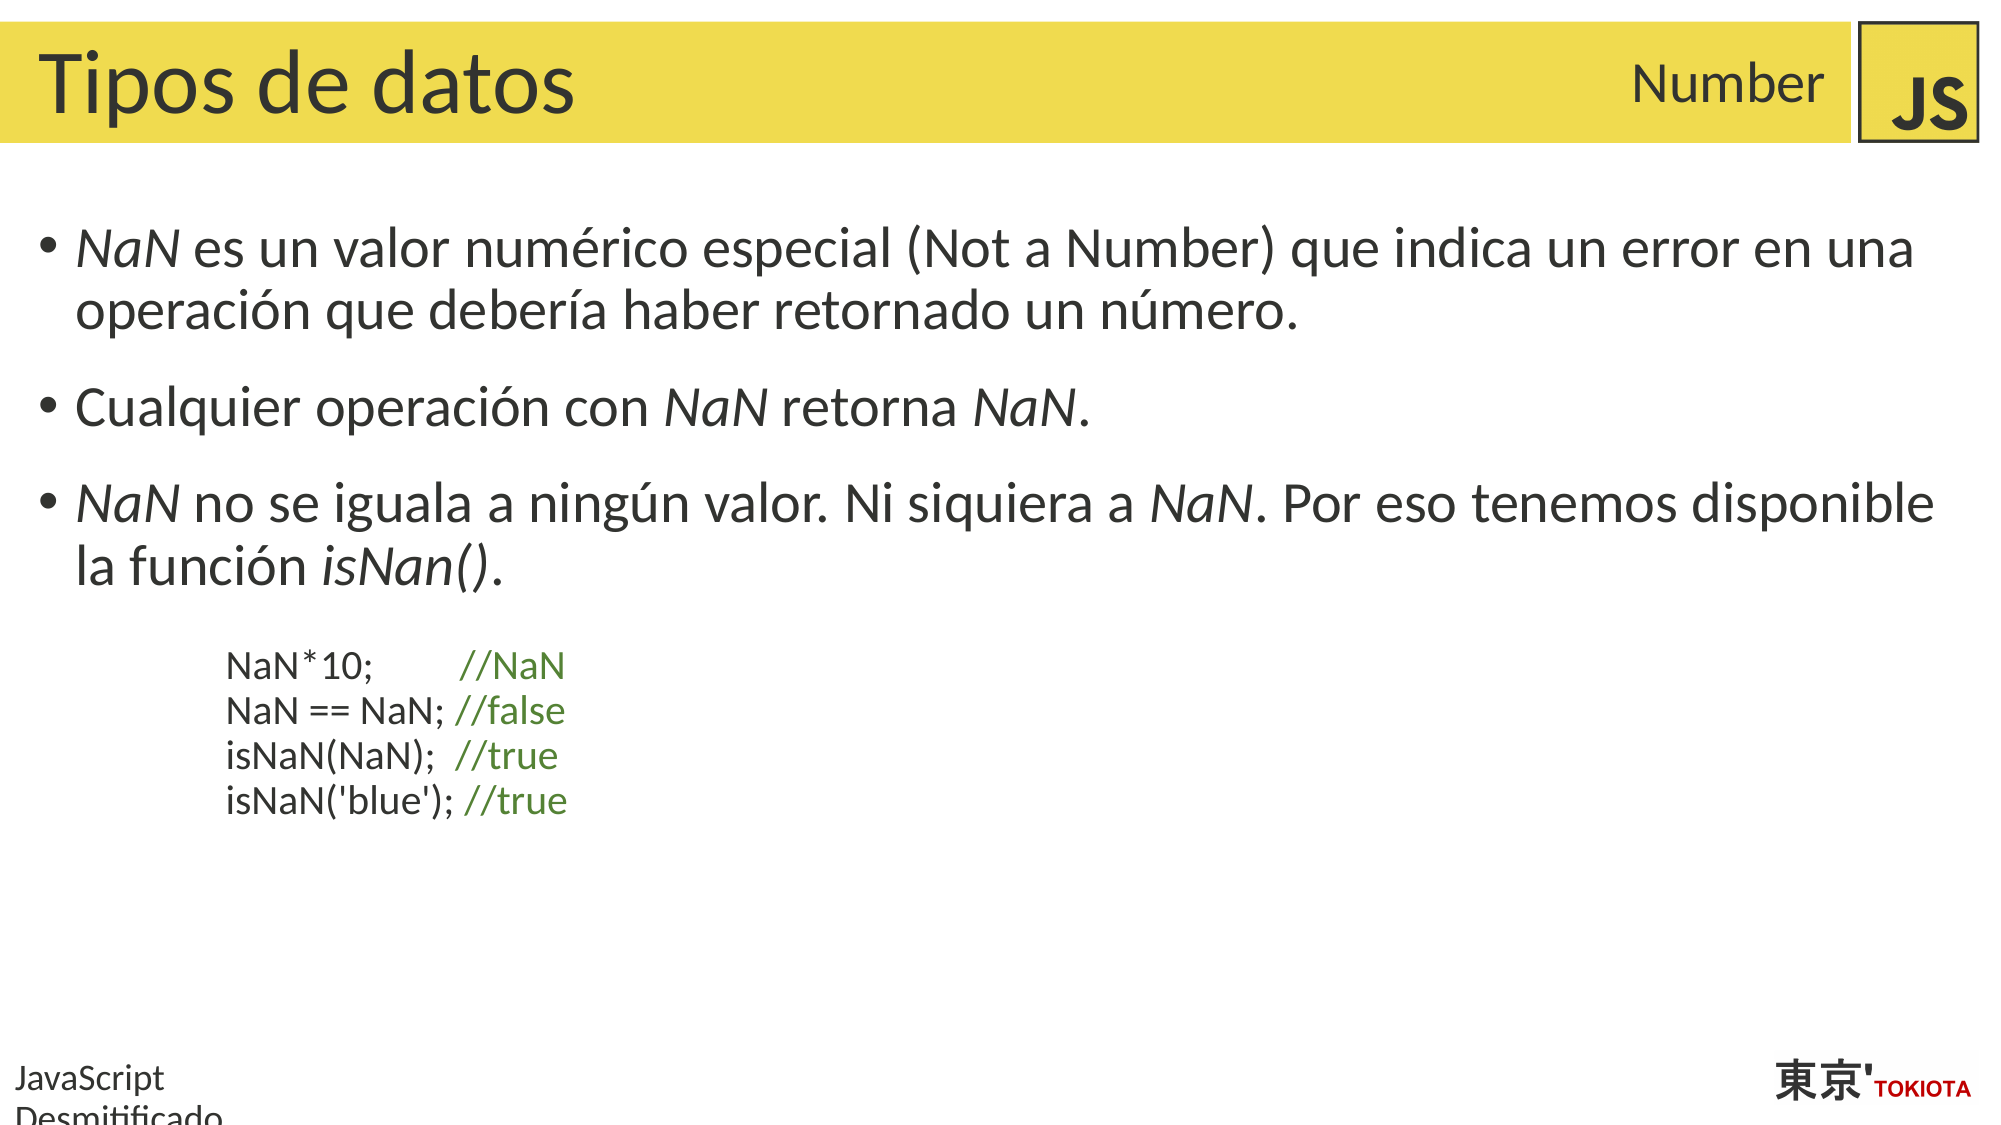

# Tipos de datos
Number
NaN es un valor numérico especial (Not a Number) que indica un error en una operación que debería haber retornado un número.
Cualquier operación con NaN retorna NaN.
NaN no se iguala a ningún valor. Ni siquiera a NaN. Por eso tenemos disponible la función isNan().
	NaN*10;         //NaN
	NaN == NaN; //false
	isNaN(NaN);  //true
	isNaN('blue'); //true